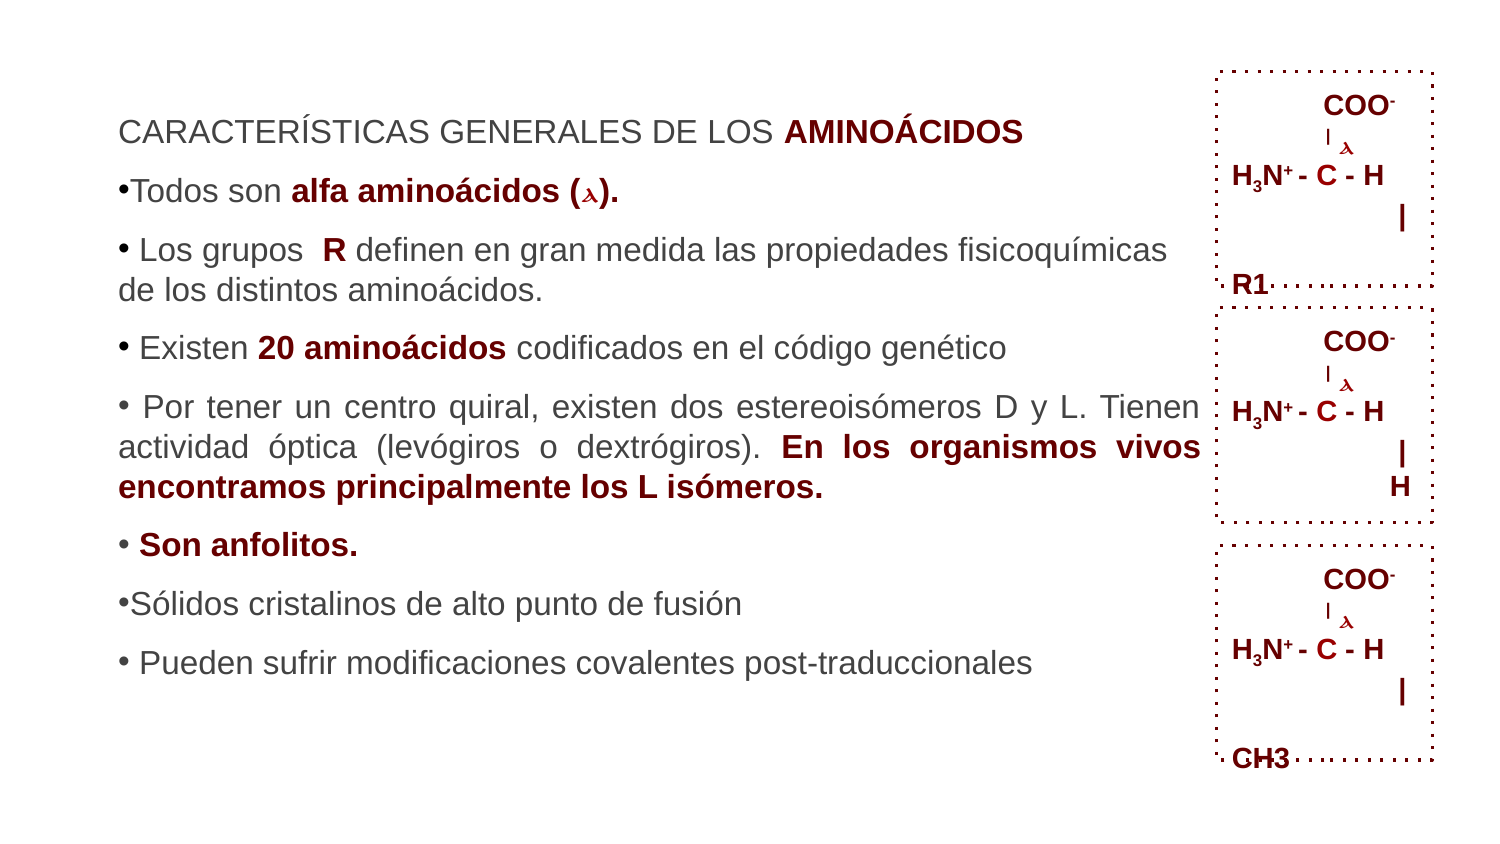

COO-
    |
H3N+ - C - H
	  |
	 R1
ⲁ
CARACTERÍSTICAS GENERALES DE LOS AMINOÁCIDOS
Todos son alfa aminoácidos (ⲁ).
 Los grupos  R definen en gran medida las propiedades fisicoquímicas de los distintos aminoácidos.
 Existen 20 aminoácidos codificados en el código genético
 Por tener un centro quiral, existen dos estereoisómeros D y L. Tienen actividad óptica (levógiros o dextrógiros). En los organismos vivos encontramos principalmente los L isómeros.
 Son anfolitos.
Sólidos cristalinos de alto punto de fusión
 Pueden sufrir modificaciones covalentes post-traduccionales
  COO-
    |
H3N+ - C - H
	  |
	 H
ⲁ
  COO-
    |
H3N+ - C - H
	  |
	 CH3

ⲁ